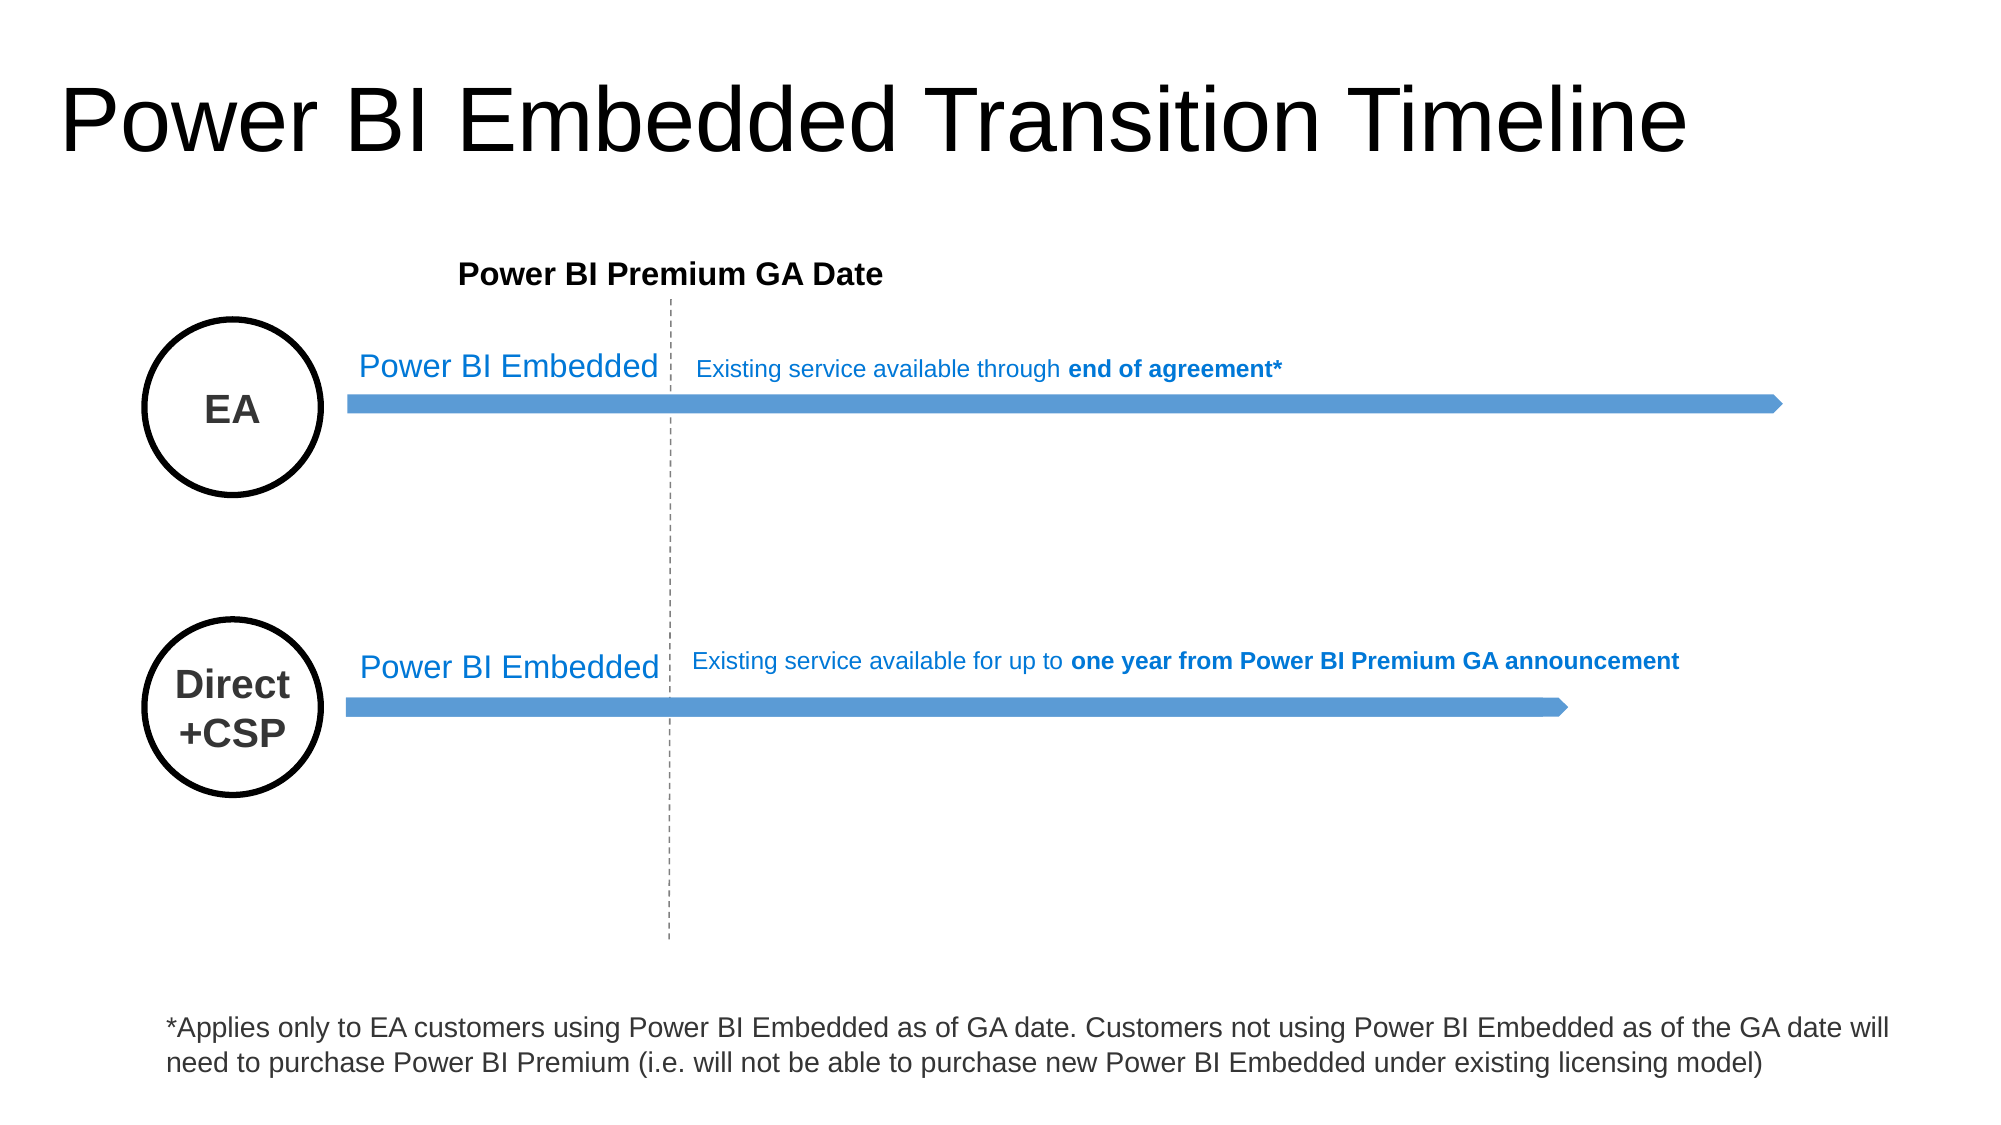

# Power BI Embedded Transition Timeline
Power BI Premium GA Date
EA
Power BI Embedded
Existing service available through end of agreement*

Direct
+CSP
Power BI Embedded
Existing service available for up to one year from Power BI Premium GA announcement

*Applies only to EA customers using Power BI Embedded as of GA date. Customers not using Power BI Embedded as of the GA date will need to purchase Power BI Premium (i.e. will not be able to purchase new Power BI Embedded under existing licensing model)